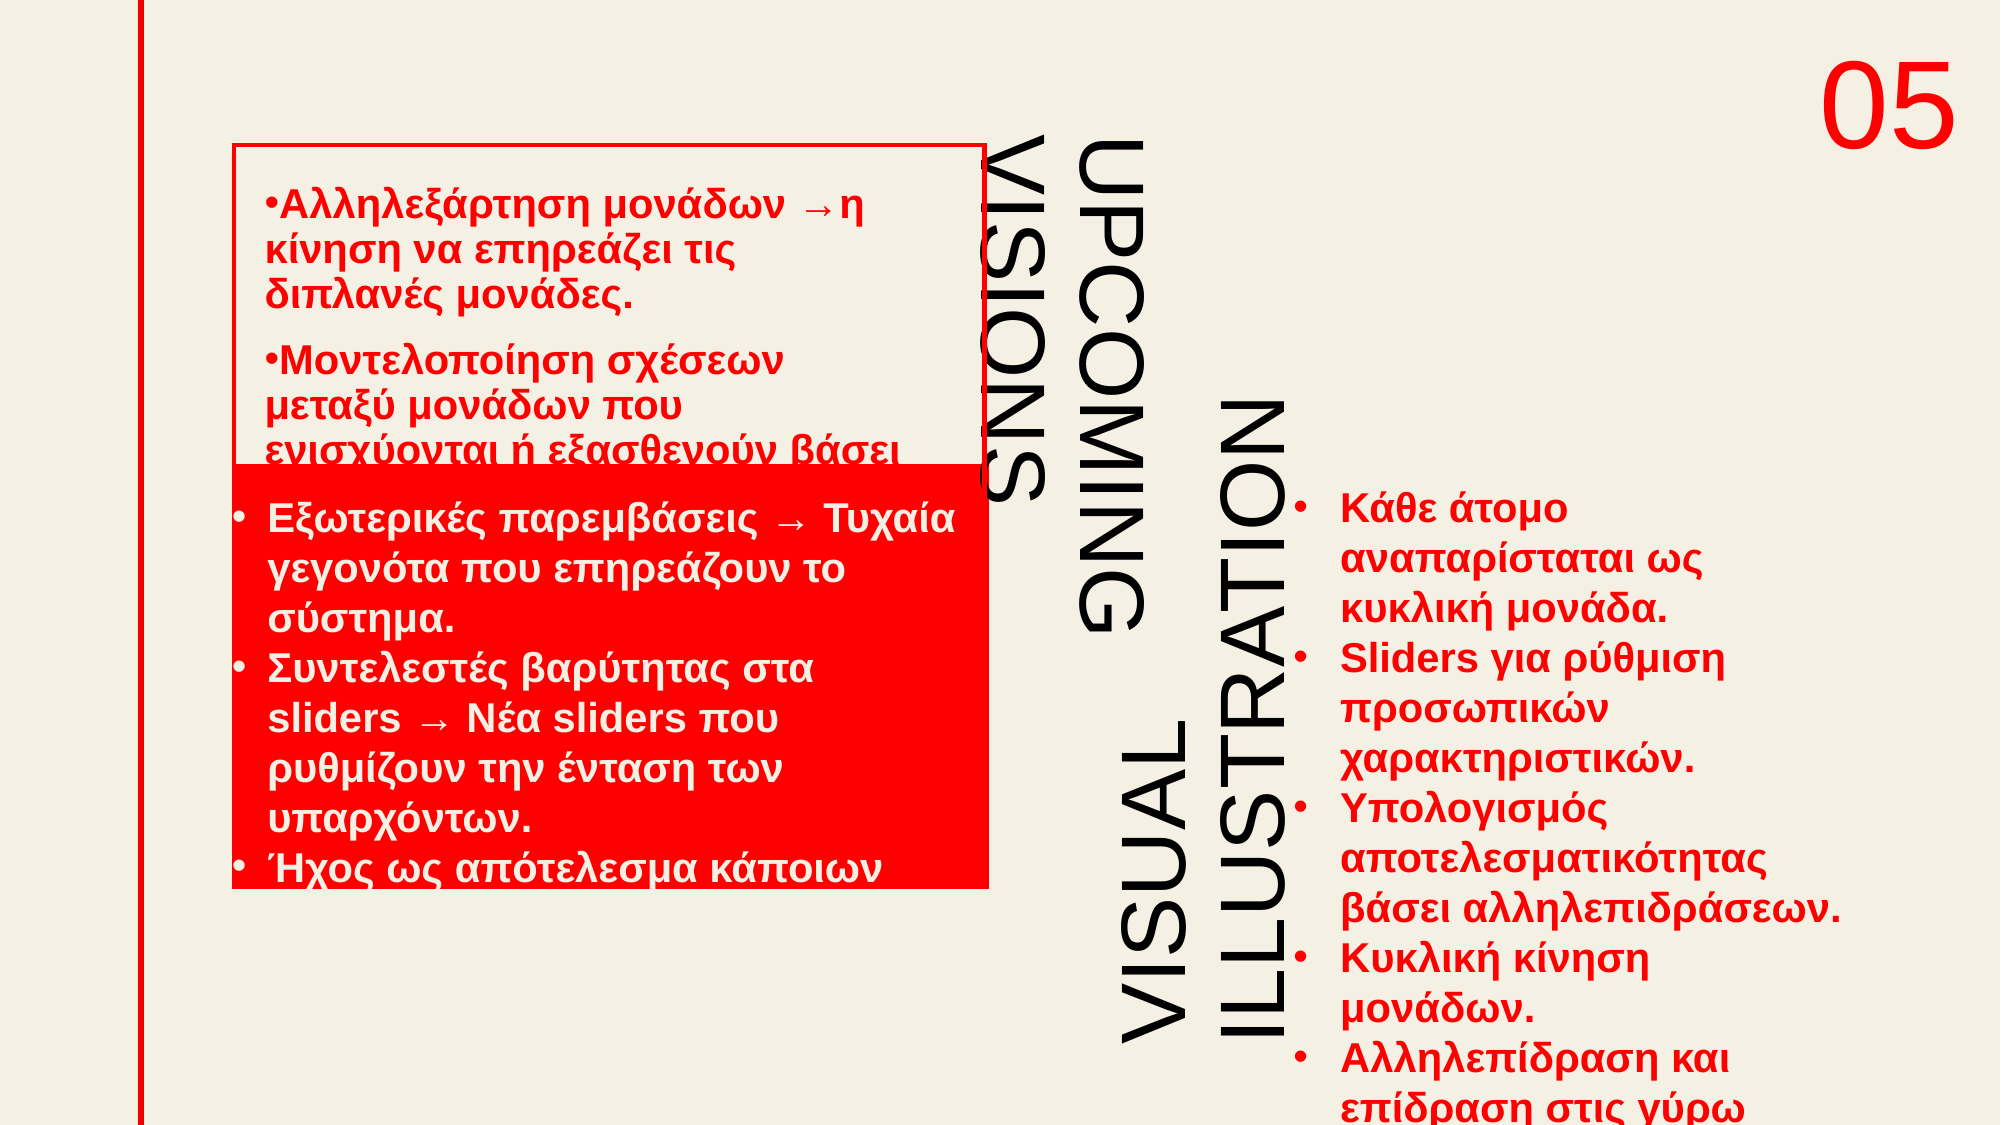

05

Αλληλεξάρτηση μονάδων →η κίνηση να επηρεάζει τις διπλανές μονάδες.
Μοντελοποίηση σχέσεων μεταξύ μονάδων που ενισχύονται ή εξασθενούν βάσει αλληλεπίδρασης.

# UPCOMING VISIONS

Κάθε άτομο αναπαρίσταται ως κυκλική μονάδα.
Sliders για ρύθμιση προσωπικών χαρακτηριστικών.
Υπολογισμός αποτελεσματικότητας βάσει αλληλεπιδράσεων.
Κυκλική κίνηση μονάδων.
Αλληλεπίδραση και επίδραση στις γύρω μονάδες.

Εξωτερικές παρεμβάσεις → Τυχαία γεγονότα που επηρεάζουν το σύστημα.
Συντελεστές βαρύτητας στα sliders → Νέα sliders που ρυθμίζουν την ένταση των υπαρχόντων.
Ήχος ως απότελεσμα κάποιων ενεργειών.
VISUAL ILLUSTRATION